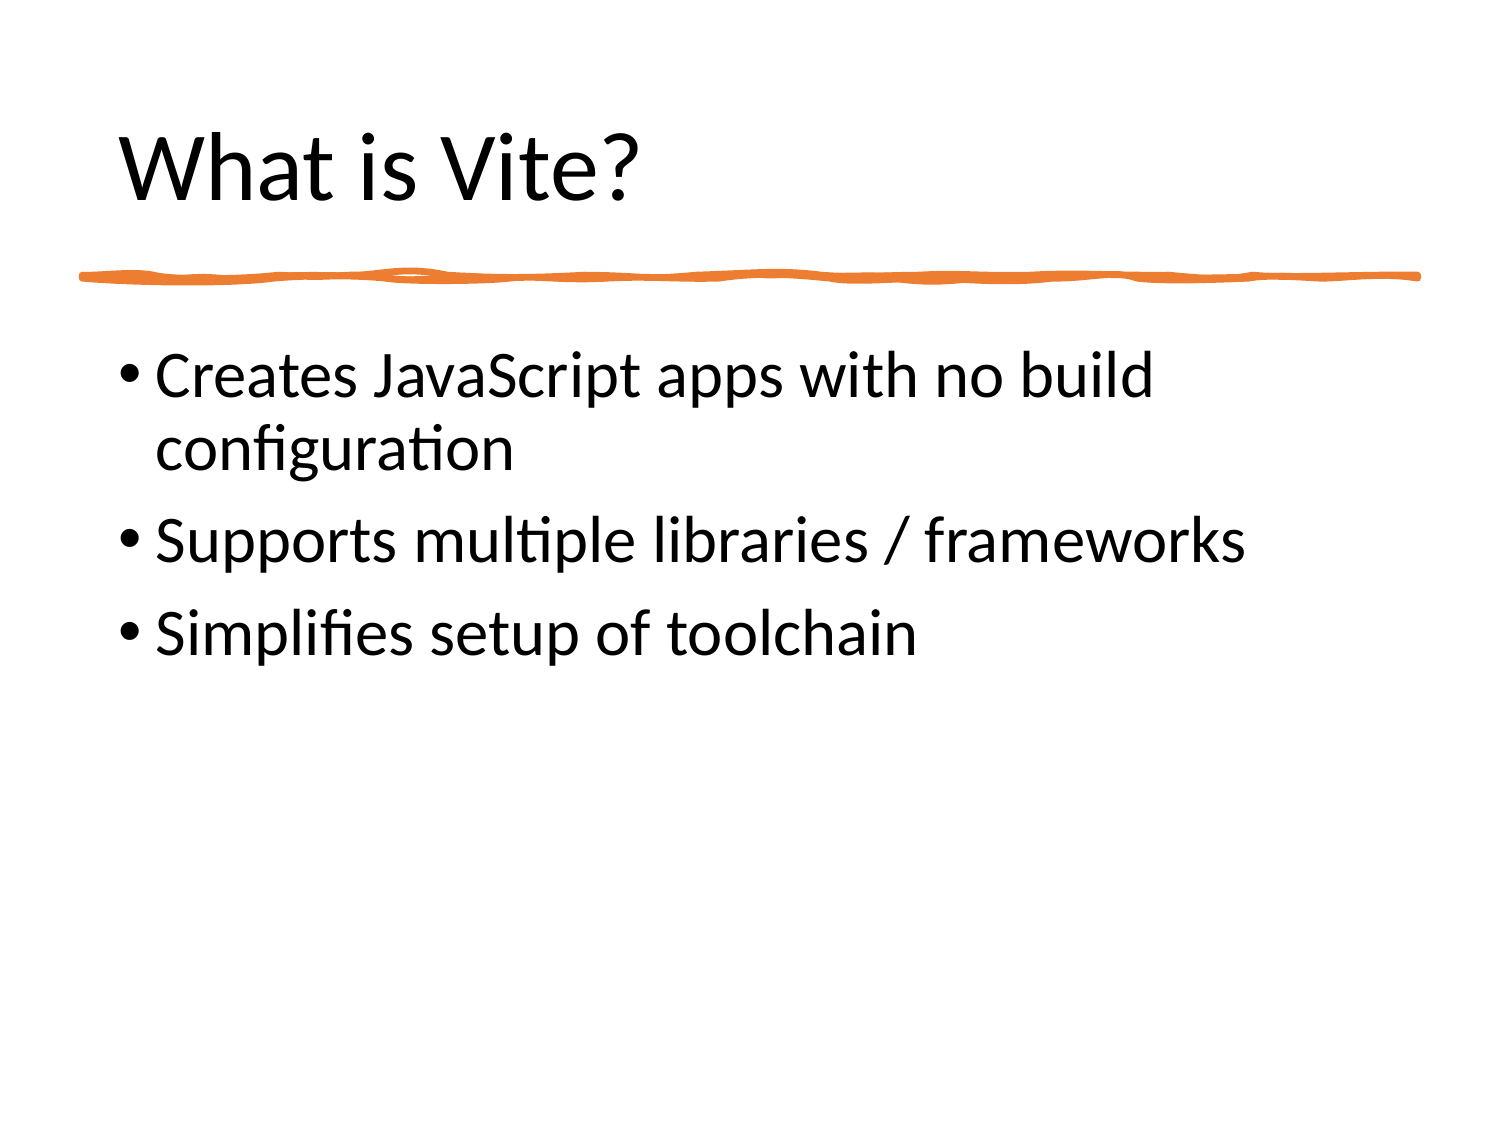

# What is Vite?
Creates JavaScript apps with no build configuration
Supports multiple libraries / frameworks
Simplifies setup of toolchain